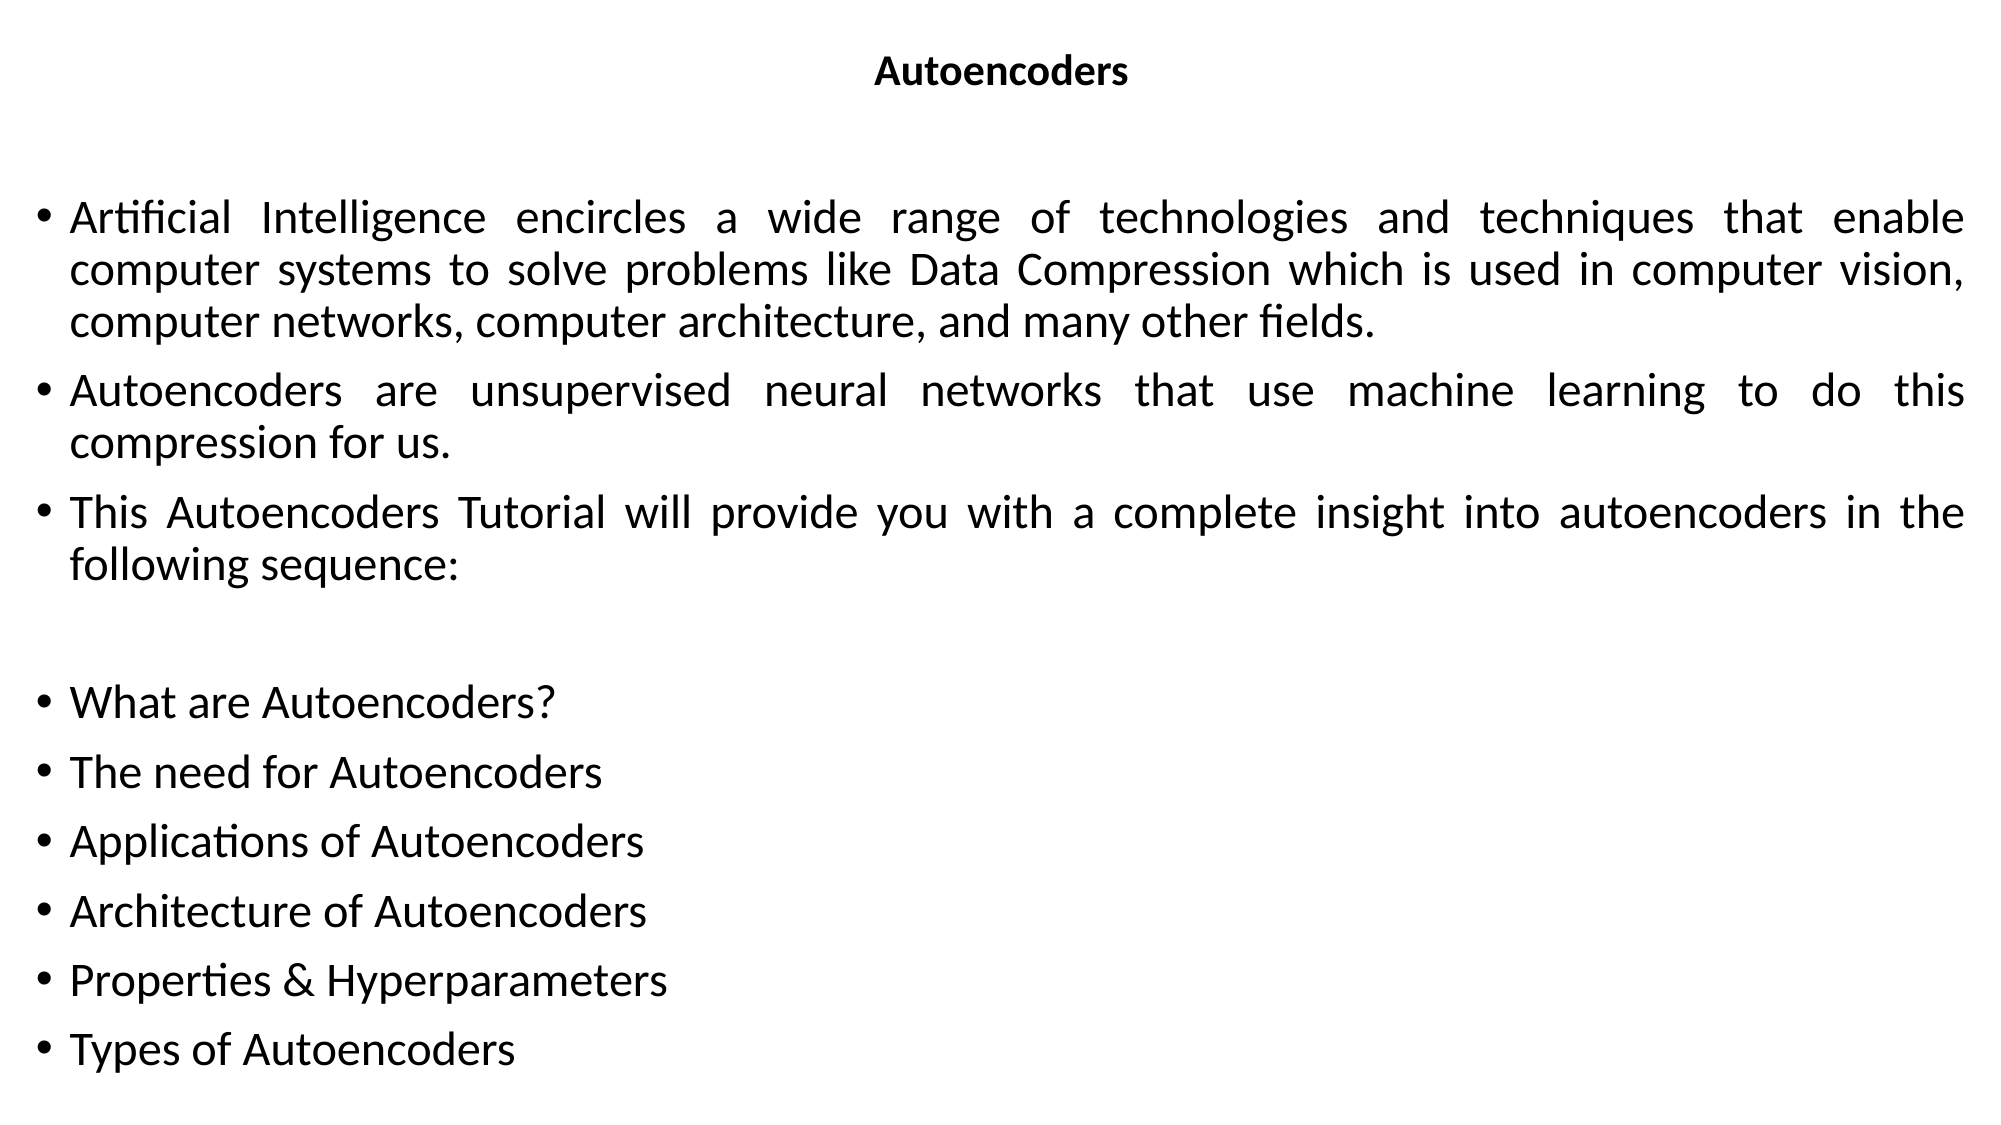

# Autoencoders
Artificial Intelligence encircles a wide range of technologies and techniques that enable computer systems to solve problems like Data Compression which is used in computer vision, computer networks, computer architecture, and many other fields.
Autoencoders are unsupervised neural networks that use machine learning to do this compression for us.
This Autoencoders Tutorial will provide you with a complete insight into autoencoders in the following sequence:

What are Autoencoders?
The need for Autoencoders
Applications of Autoencoders
Architecture of Autoencoders
Properties & Hyperparameters
Types of Autoencoders